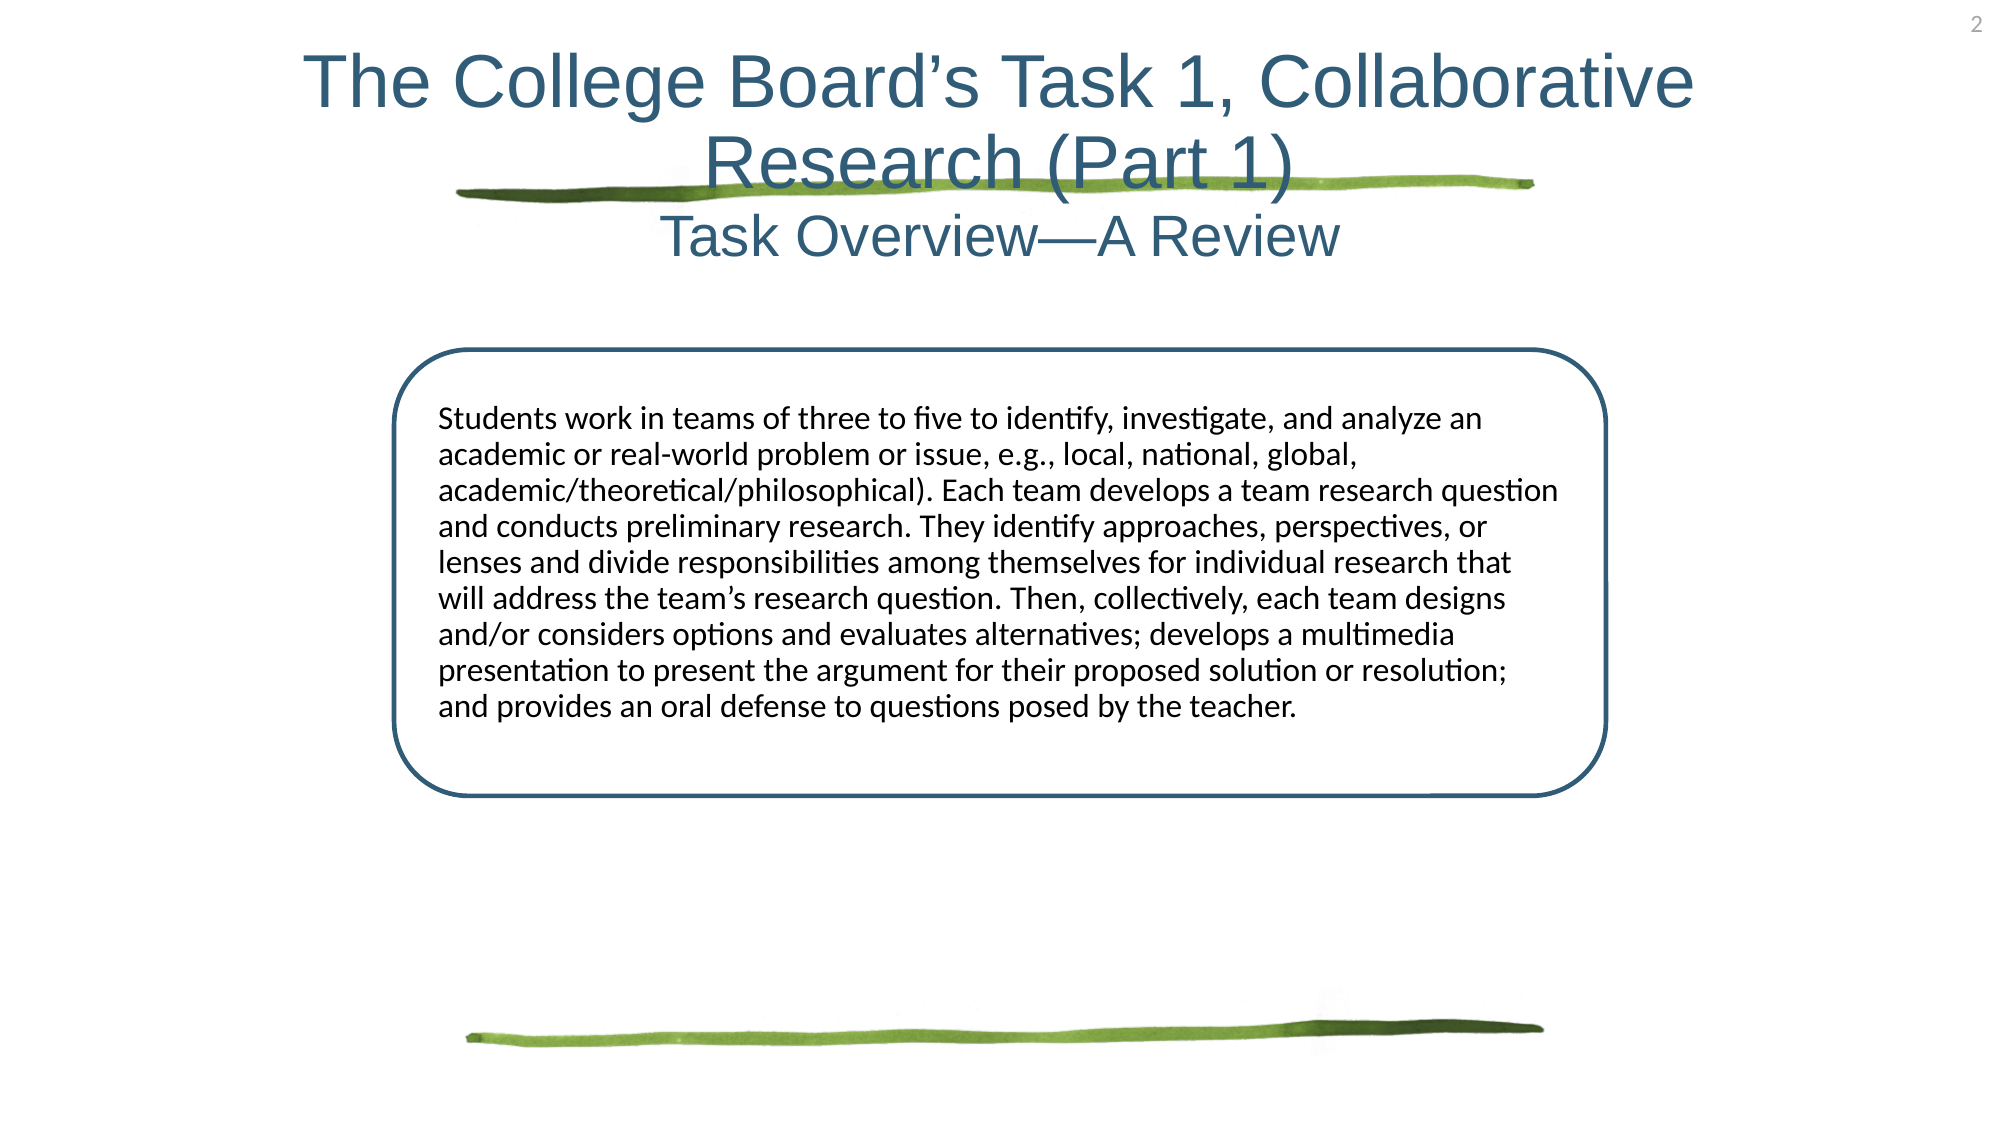

# The College Board’s Task 1, Collaborative Research (Part 1)
Task Overview—A Review

Students work in teams of three to five to identify, investigate, and analyze an academic or real-world problem or issue, e.g., local, national, global, academic/theoretical/philosophical). Each team develops a team research question and conducts preliminary research. They identify approaches, perspectives, or lenses and divide responsibilities among themselves for individual research that will address the team’s research question. Then, collectively, each team designs and/or considers options and evaluates alternatives; develops a multimedia presentation to present the argument for their proposed solution or resolution; and provides an oral defense to questions posed by the teacher.